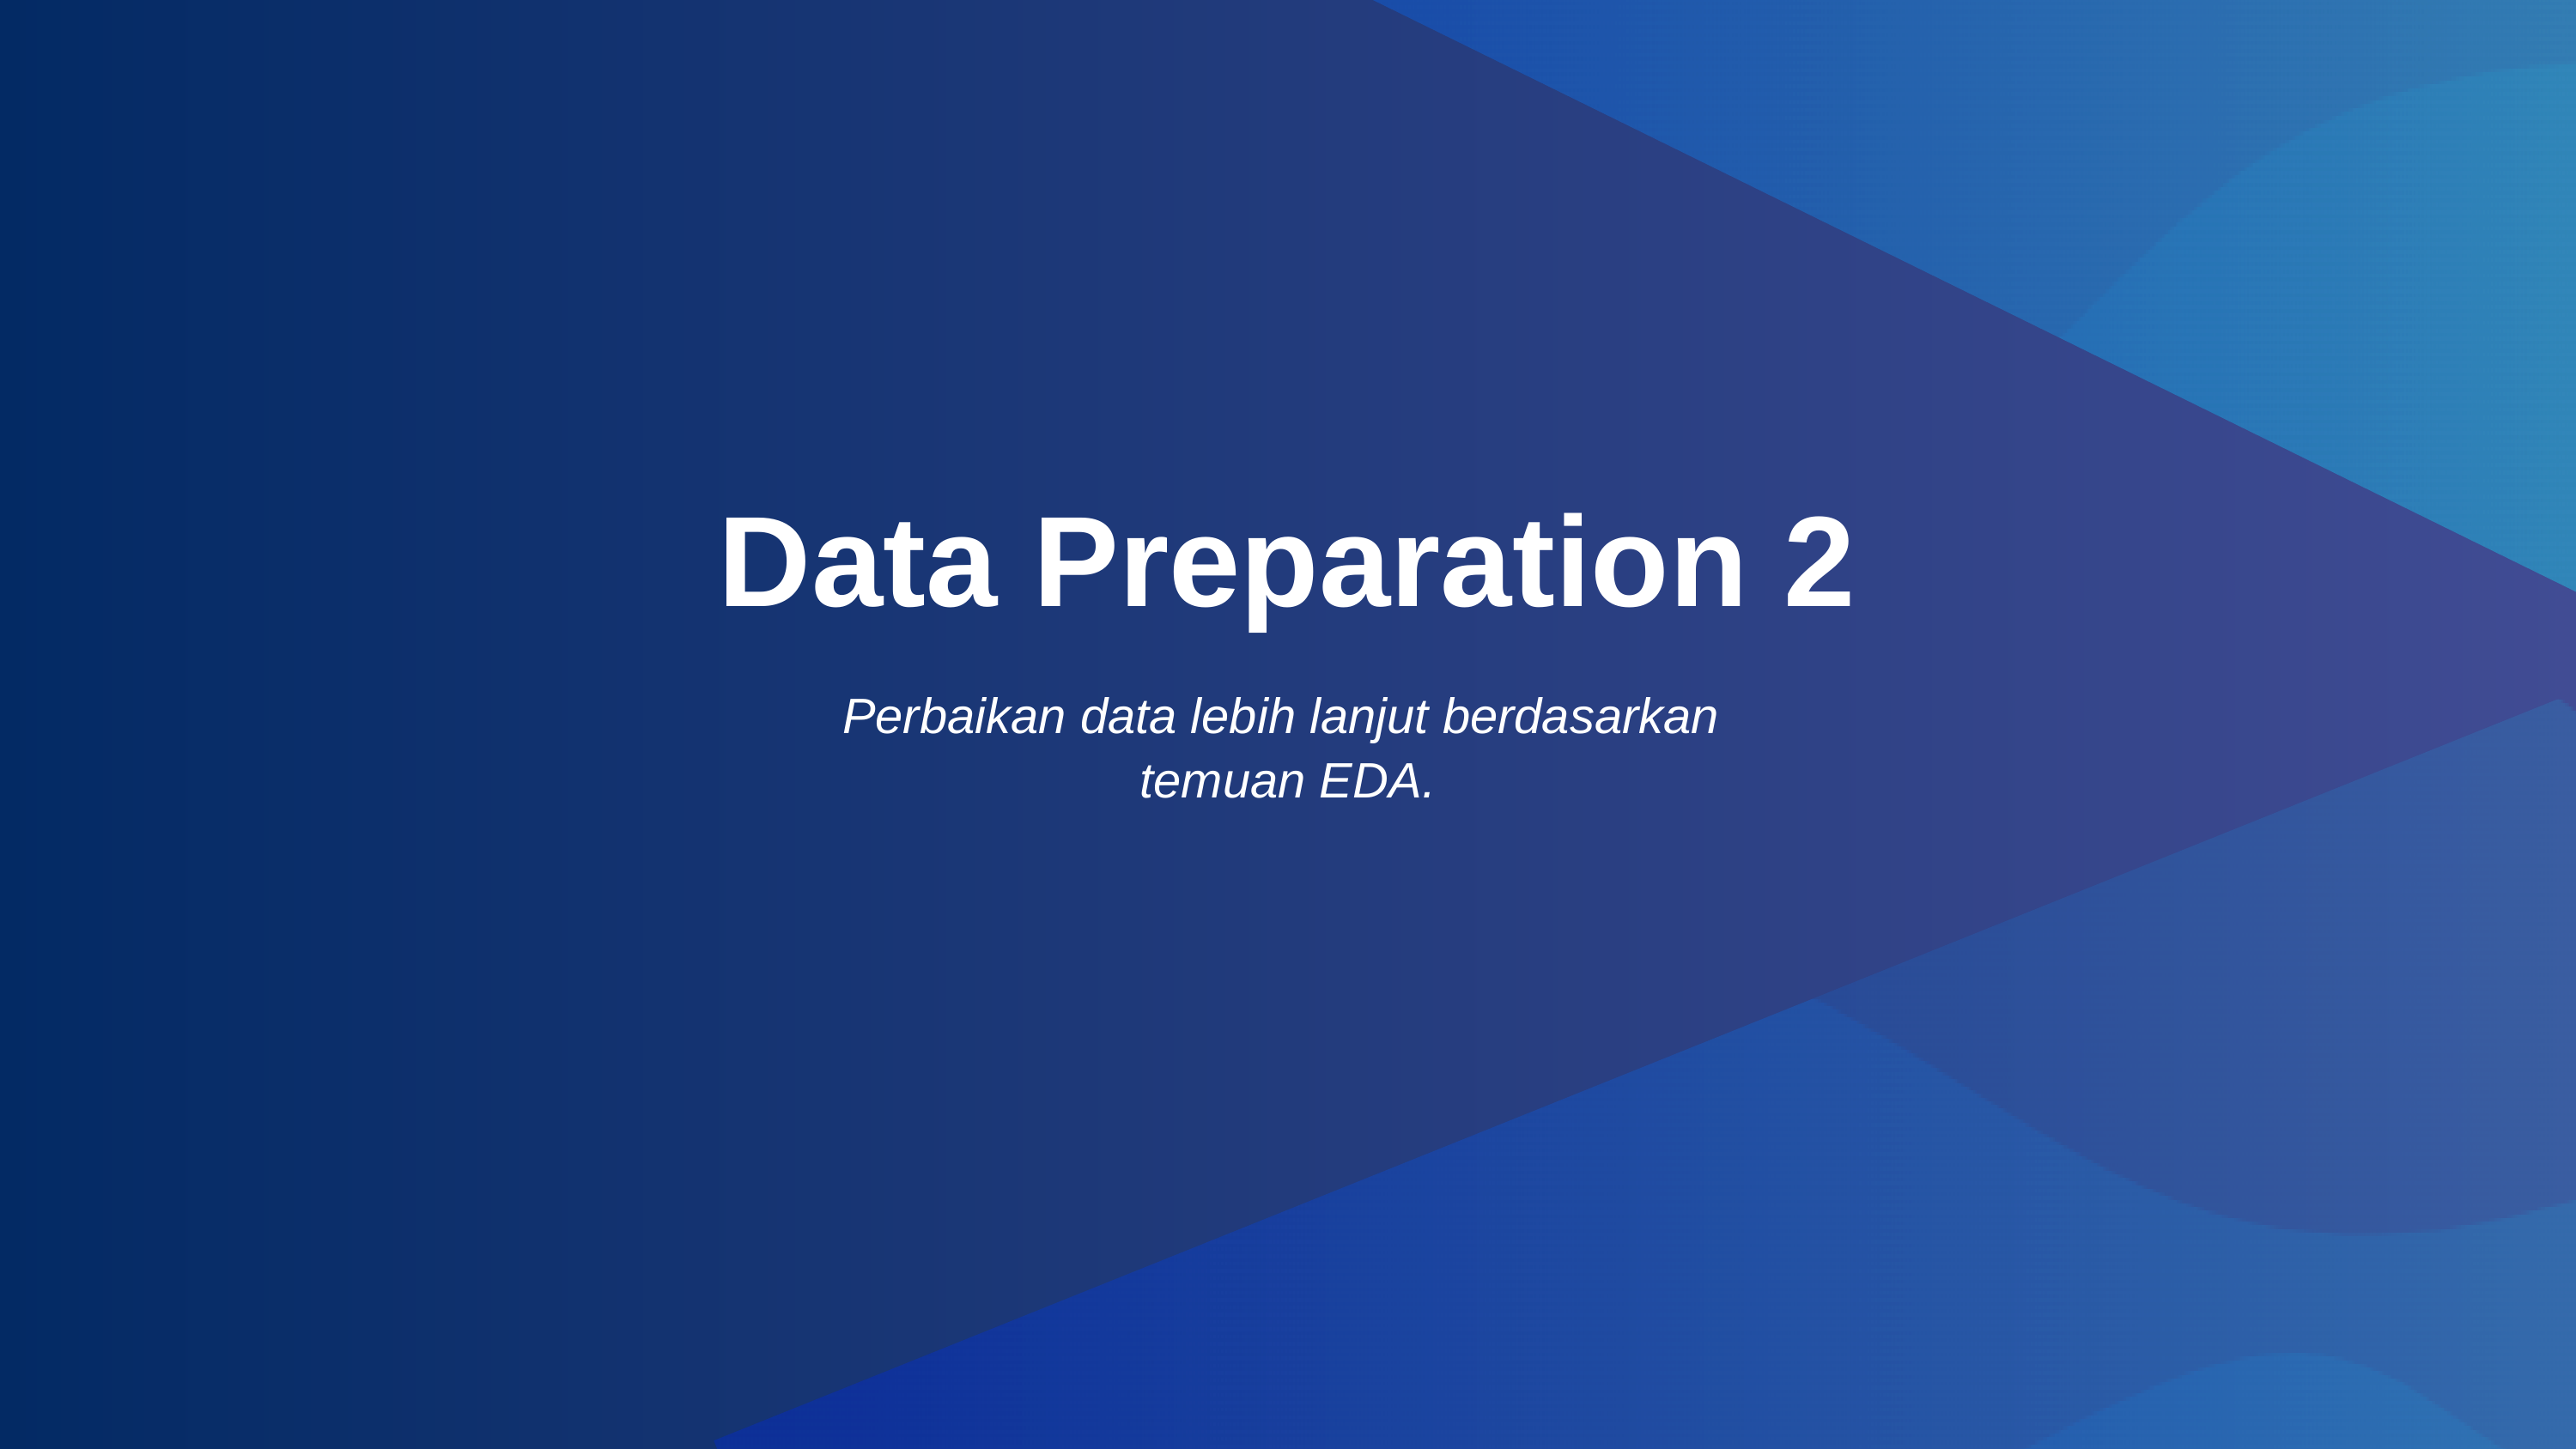

Data Preparation 2
Perbaikan data lebih lanjut berdasarkan
temuan EDA.